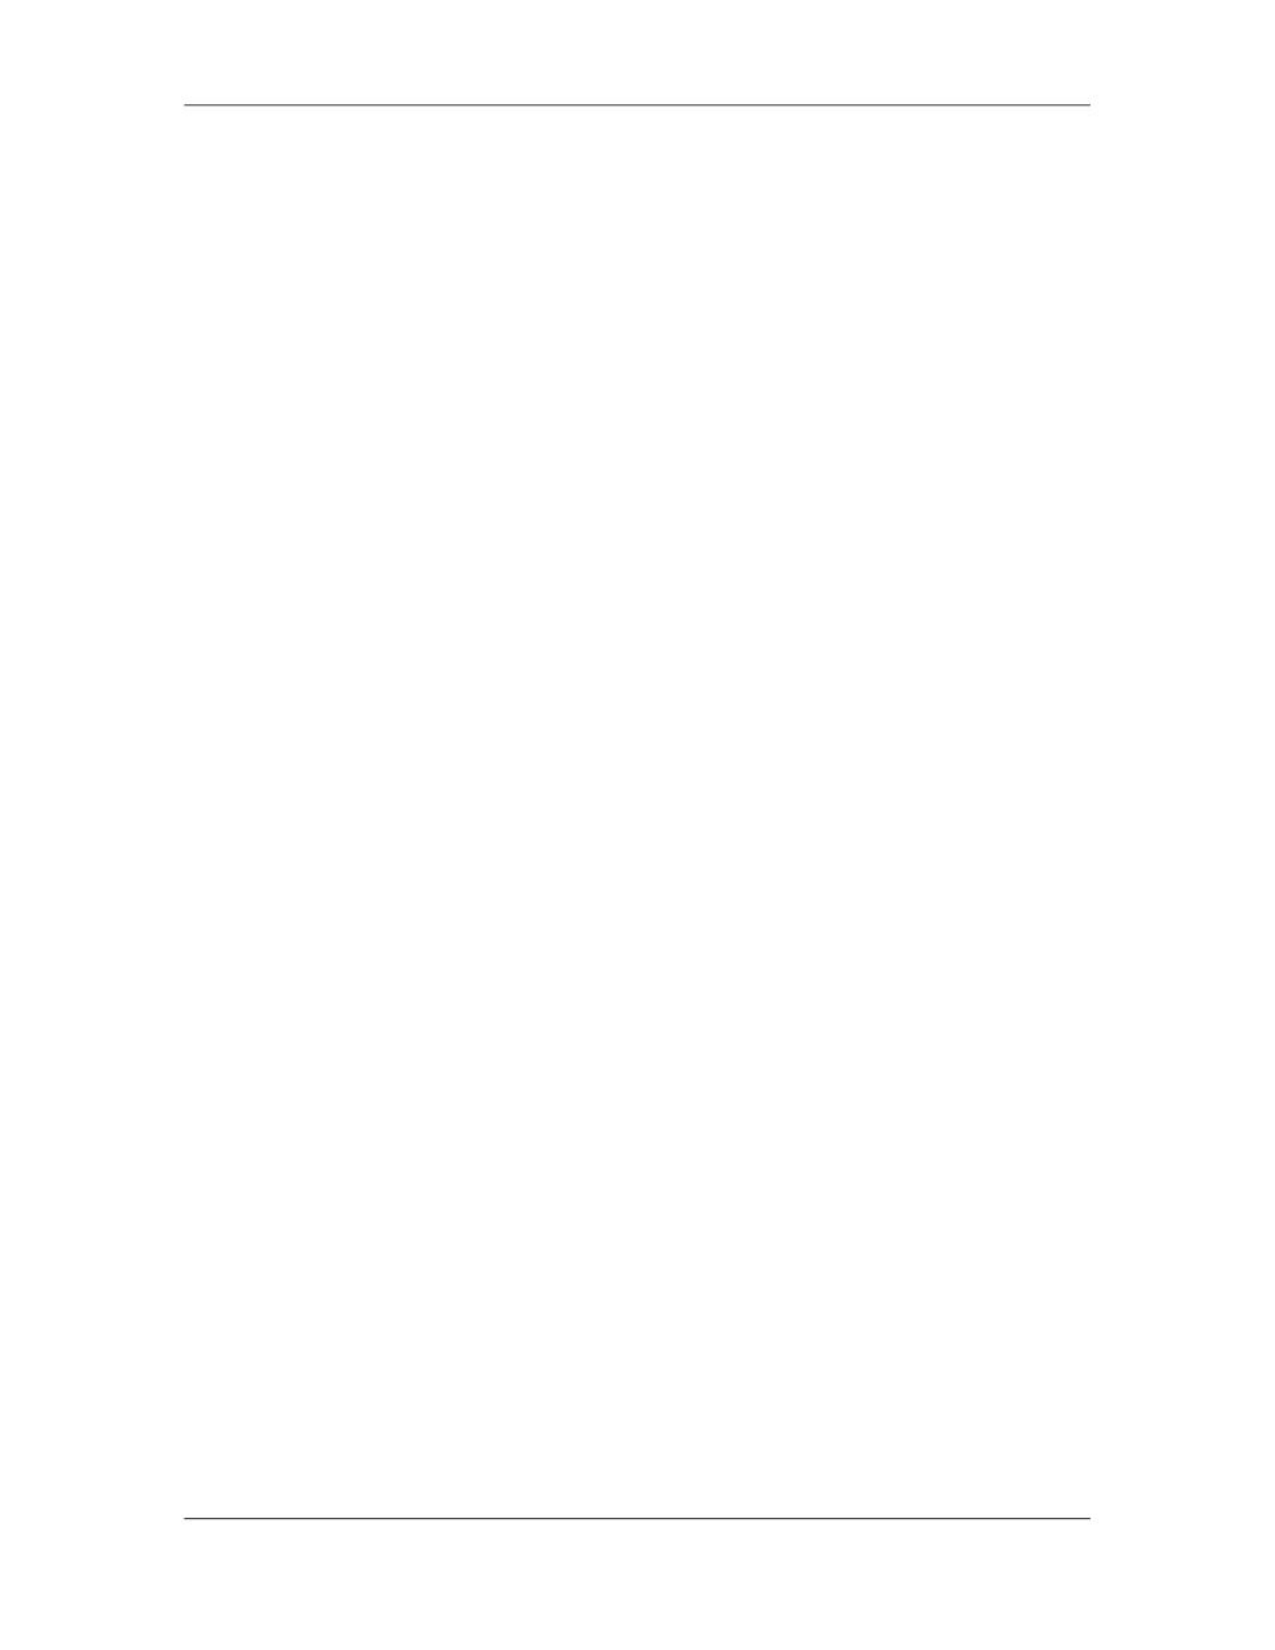

Software Project Management (CS615)

																																																																																																									percent of		the allotted effort and time [ZAH94]. The seeds that lead to the 90-90

																																																																																																									rule are contained in the signs noted in the preceding list.

																																																																																																									But enough negativity! How does a manager act to avoid the problems just noted?
																																																																																																									Reel [REE99] suggests a five-part commonsense approach to software projects:

																																																																																																																								1.							Start on the right foot. This is accomplished by working hard (very hard)

																																																																																																																																							to understand the problem that is to be solved and then setting realistic
																																																																																																																																							objects and expectations for everyone who will be involved in the project.

																																																																																																																																							It is reinforced by building the right team (Section 3.2.3) and giving the
																																																																																																																																							team the autonomy, authority, and technology needed to do the job.

																																																																																																																								2.							Maintain momentum. Many projects get off to a good start and then
																																																																																																																																							slowly disintegrate. To maintain momentum, the project manager must

																																																																																																																																							provide incentives to keep turnover of		personnel to an absolute minimum,
																																																																																																																																							the team should emphasize quality in every task it performs, and senior

																																																																																																																																							management should do everything possible to stay out of (the team's way.
																																																																																																																								3.							Track progress. 		For a software project, progress is tracked as work

																																																																																																																																							products (e.g., specifications, source code, sets of			test cases) are produced
																																																																																																																																							and approved (using formal technical reviews) as part of a quality

																																																																																																																																							assurance activation, software process and project measures can be
																																																																																																																																							collected and used to assess progress against averages developed for the

																																																																																																																																							software development organization.
																																																																																																																								4.							Make smart decisions. In essence, the decisions 	of 	the project manager

																																																																																																																																							and the software team should be to "keep it simple.” Whenever possible,
																																																																																																																																							decide to use commercial off-the-shelf software or existing software

																																																																																																																																							components, decide to avoid custom interfaces when standard approaches
																																																																																																																																							are available, decide to identify and then avoid obvious risks, and decide

																																																																																																																																							to allocate more time than you think is needed to complex or risky tasks
																																																																																																																																							(you'll need every minute).

																																																																																																																								5.							Conduct a postmortem analysis. 	Establish a consistent mechanism for
																																																																																																																																							extracting lessons learned for each project. Evaluate the planned and

																																																																																																																																							actual schedules, collect and analyze software project metrics, get
																																																																																																																																							feedback from team members and customers, and record findings in

																																																																																																																																							written form.

																																																																																																																																							– 						Projects and Strategy

																																																																																																																																							Projects are a means of organizing activities that cannot be addressed
																																																																																																																																							within the organization’s normal operational limits.

																																																																																																																																							Projects are therefore often utilized as a means of achieving an

																																																																																																																																							organization’s strategic plan, whether the project team is employed by the
																																																																																																																																							organization or is a contracted service provider.

																																																																																																																																							Projects are typically authorized as a result of one or more of the

																																																																																																																																							following strategic considerations:

																																																																																								                                                                                                                                 27

																																																																																																																																																																																						© Copyright Virtual University of Pakistan